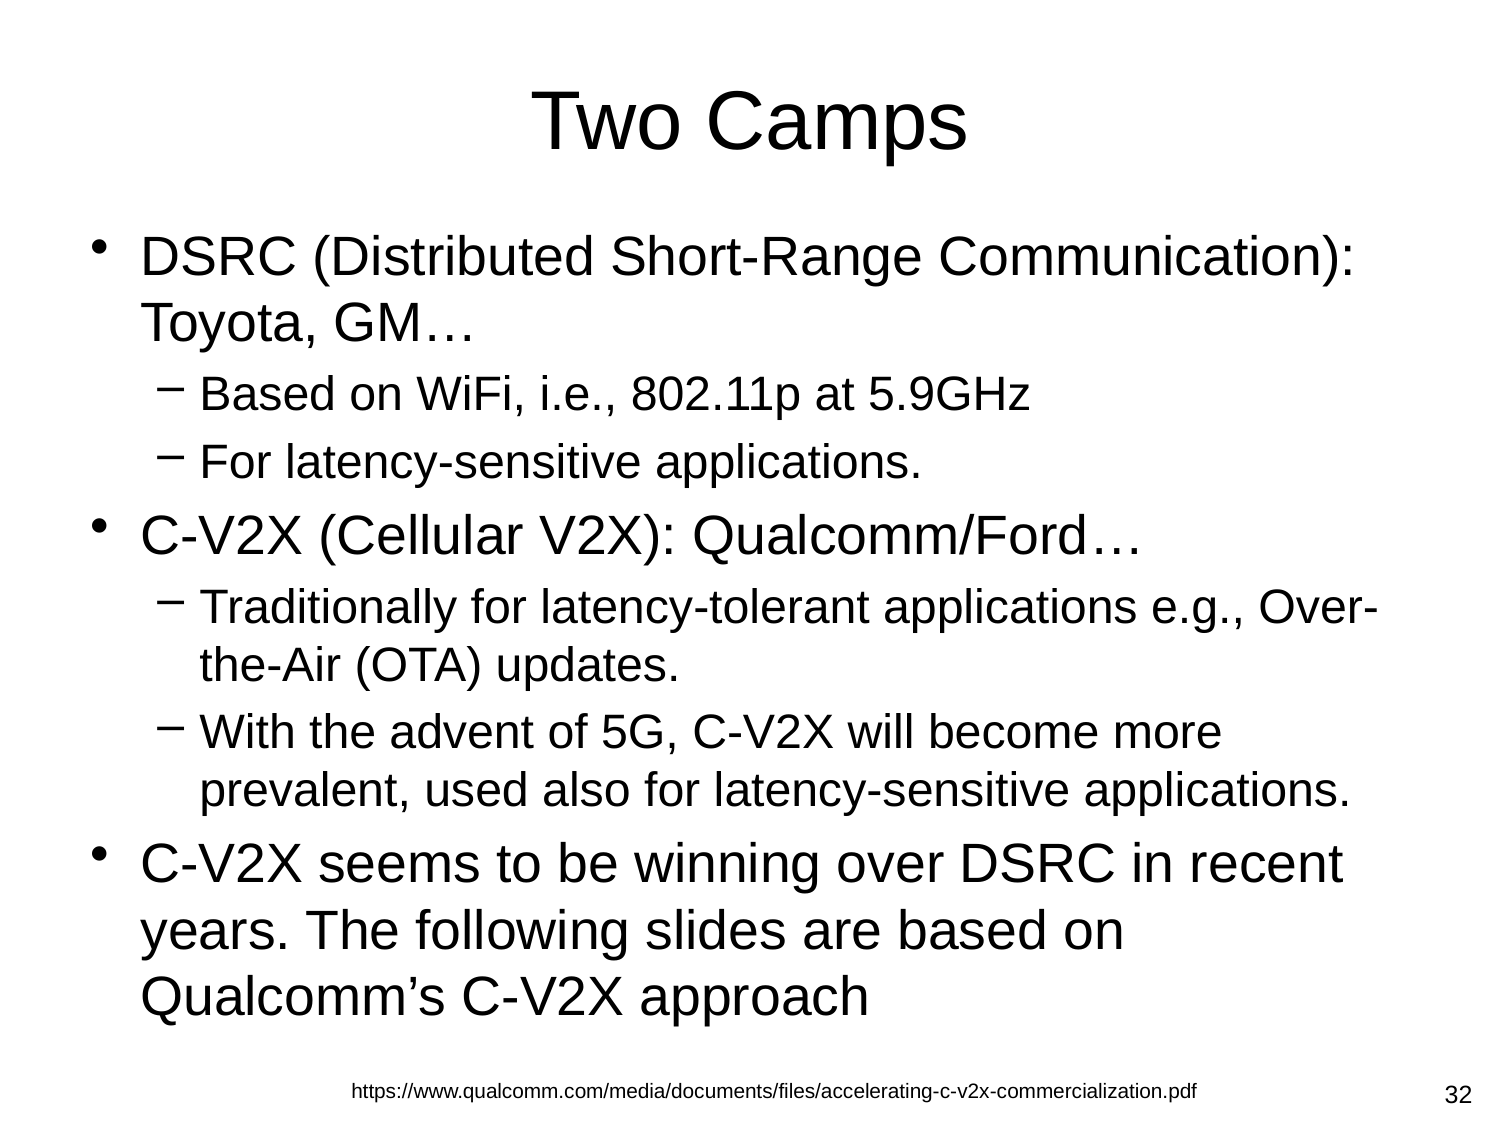

# Two Camps
DSRC (Distributed Short-Range Communication): Toyota, GM…
Based on WiFi, i.e., 802.11p at 5.9GHz
For latency-sensitive applications.
C-V2X (Cellular V2X): Qualcomm/Ford…
Traditionally for latency-tolerant applications e.g., Over-the-Air (OTA) updates.
With the advent of 5G, C-V2X will become more prevalent, used also for latency-sensitive applications.
C-V2X seems to be winning over DSRC in recent years. The following slides are based on Qualcomm’s C-V2X approach

https://www.qualcomm.com/media/documents/files/accelerating-c-v2x-commercialization.pdf
32